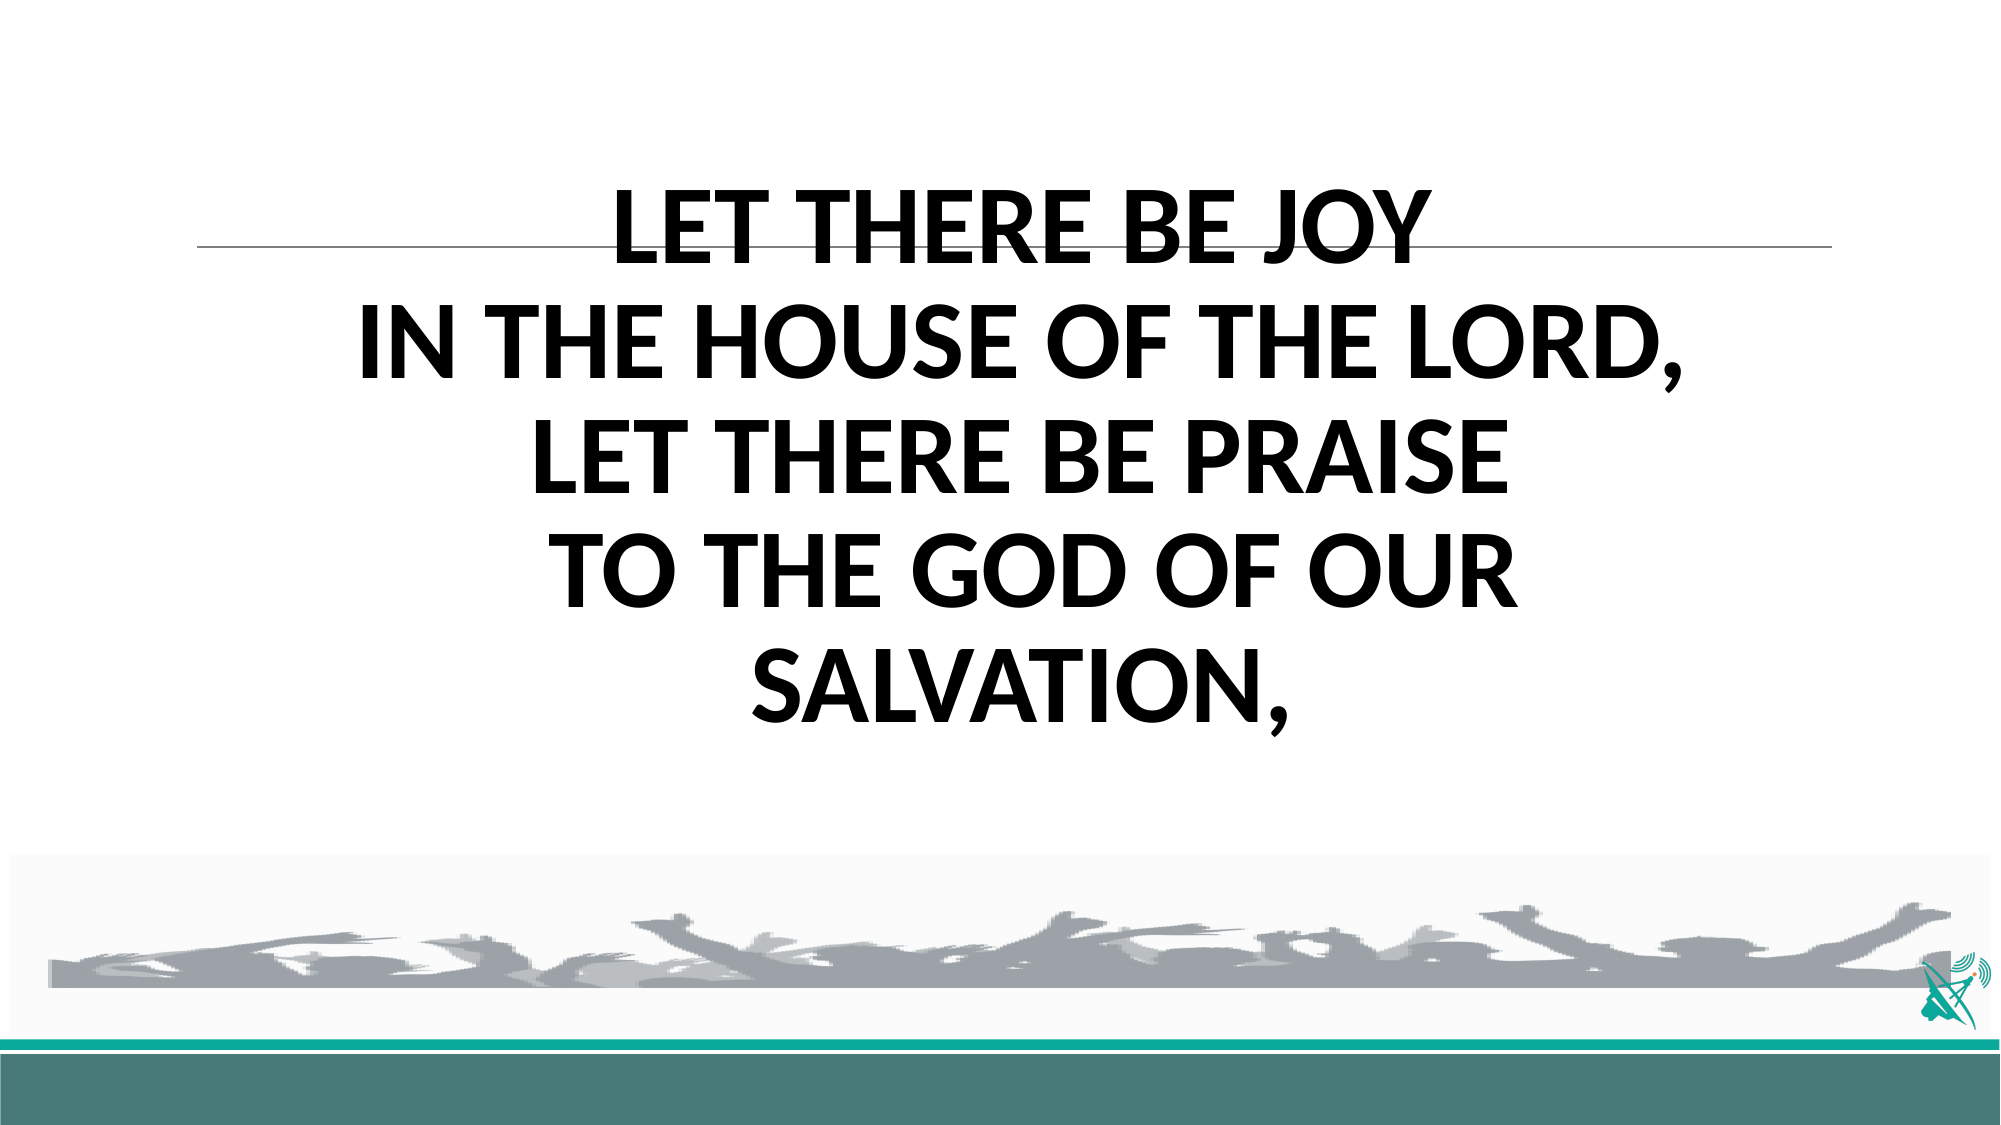

# LET THERE BE JOY IN THE HOUSE OF THE LORD, LET THERE BE PRAISE TO THE GOD OF OUR SALVATION,